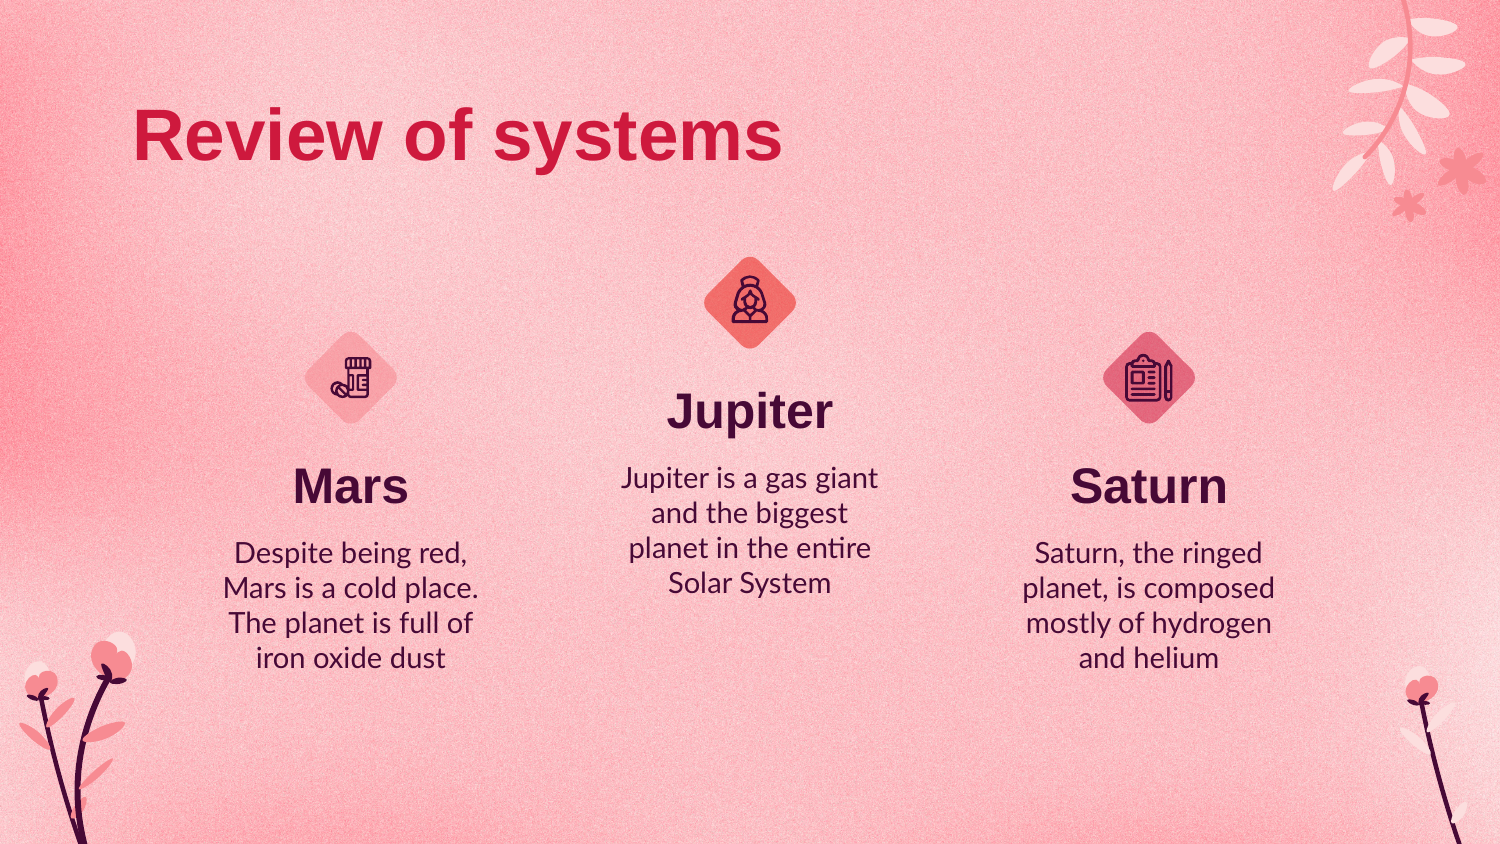

# Review of systems

Jupiter
Mars
Saturn
Jupiter is a gas giant and the biggest planet in the entire Solar System
Despite being red, Mars is a cold place. The planet is full of iron oxide dust
Saturn, the ringed planet, is composed mostly of hydrogen and helium